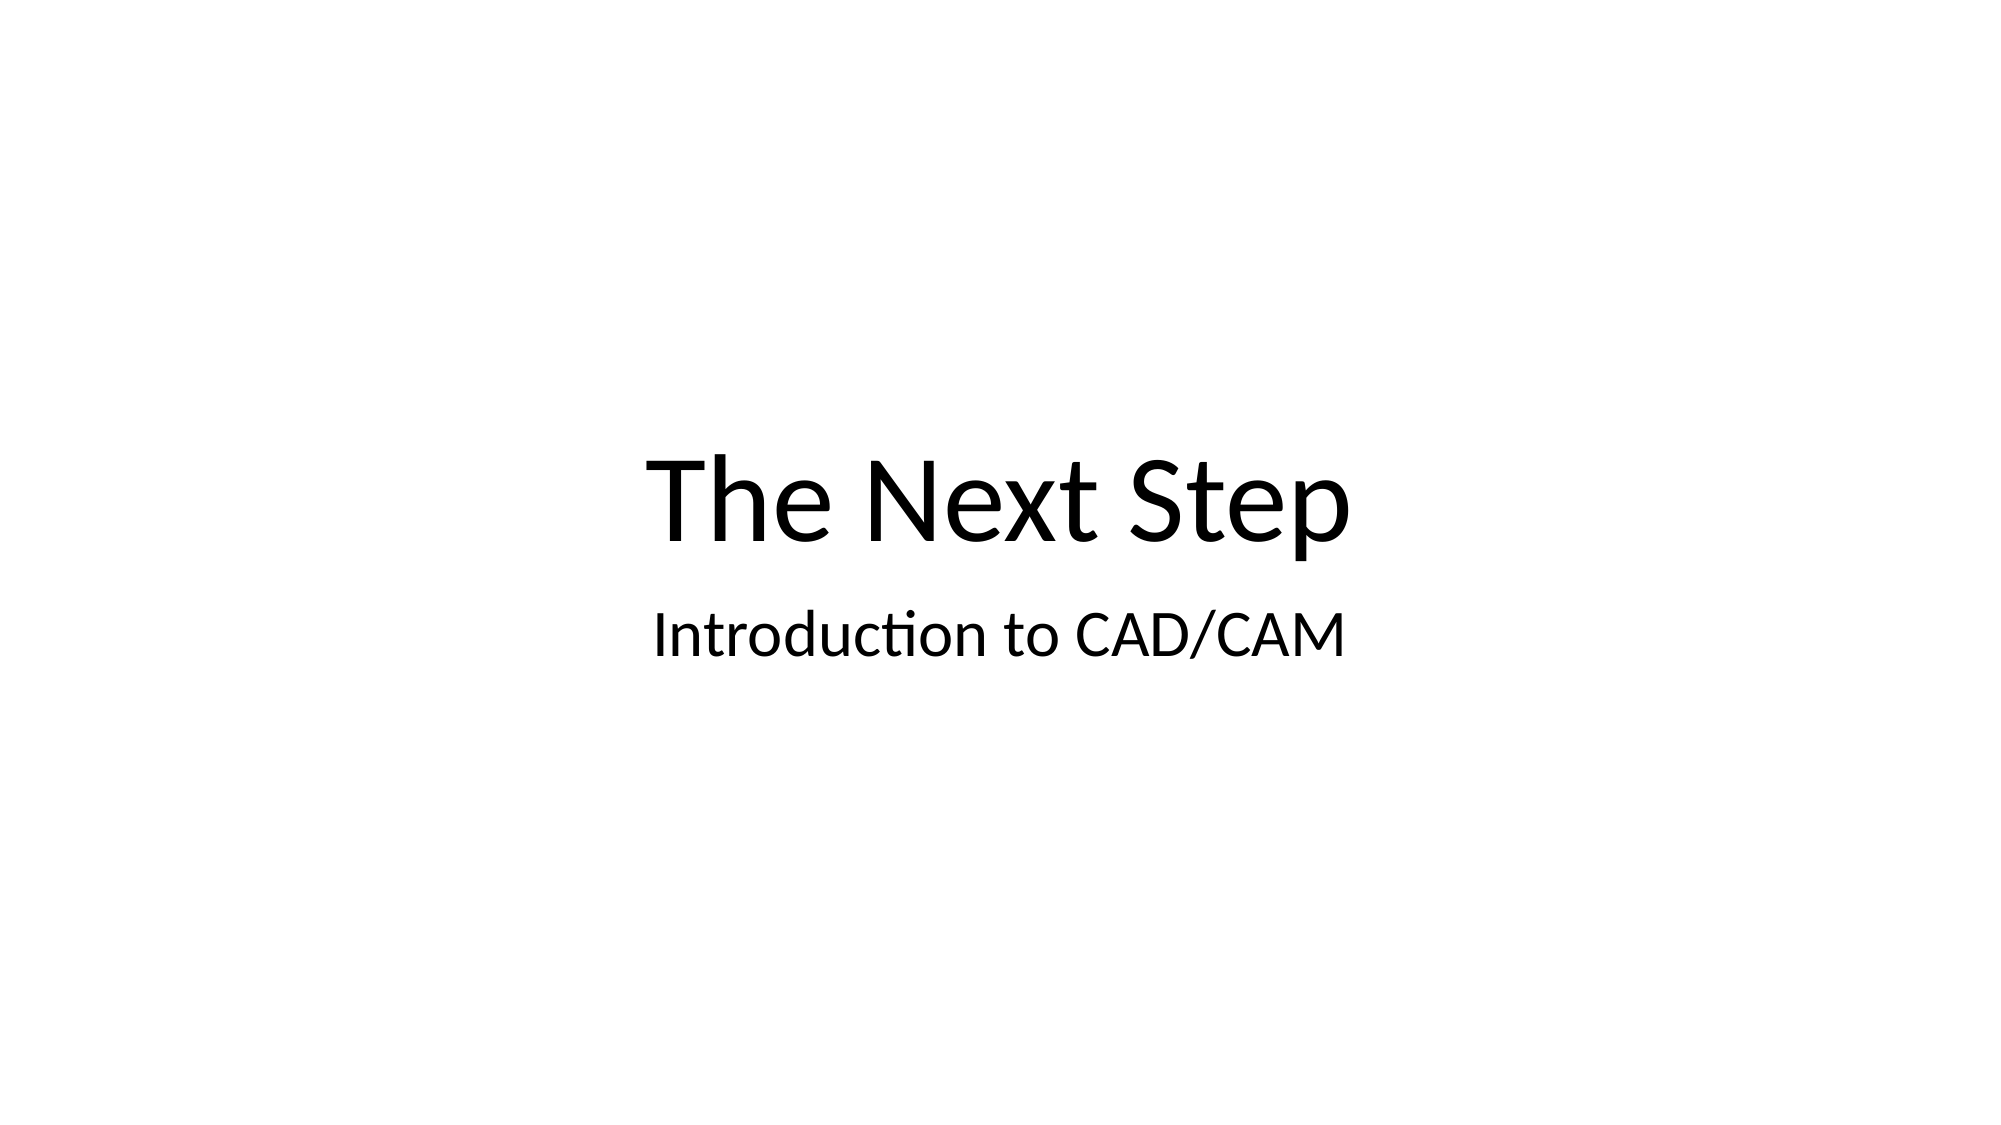

# The Next Step
Introduction to CAD/CAM